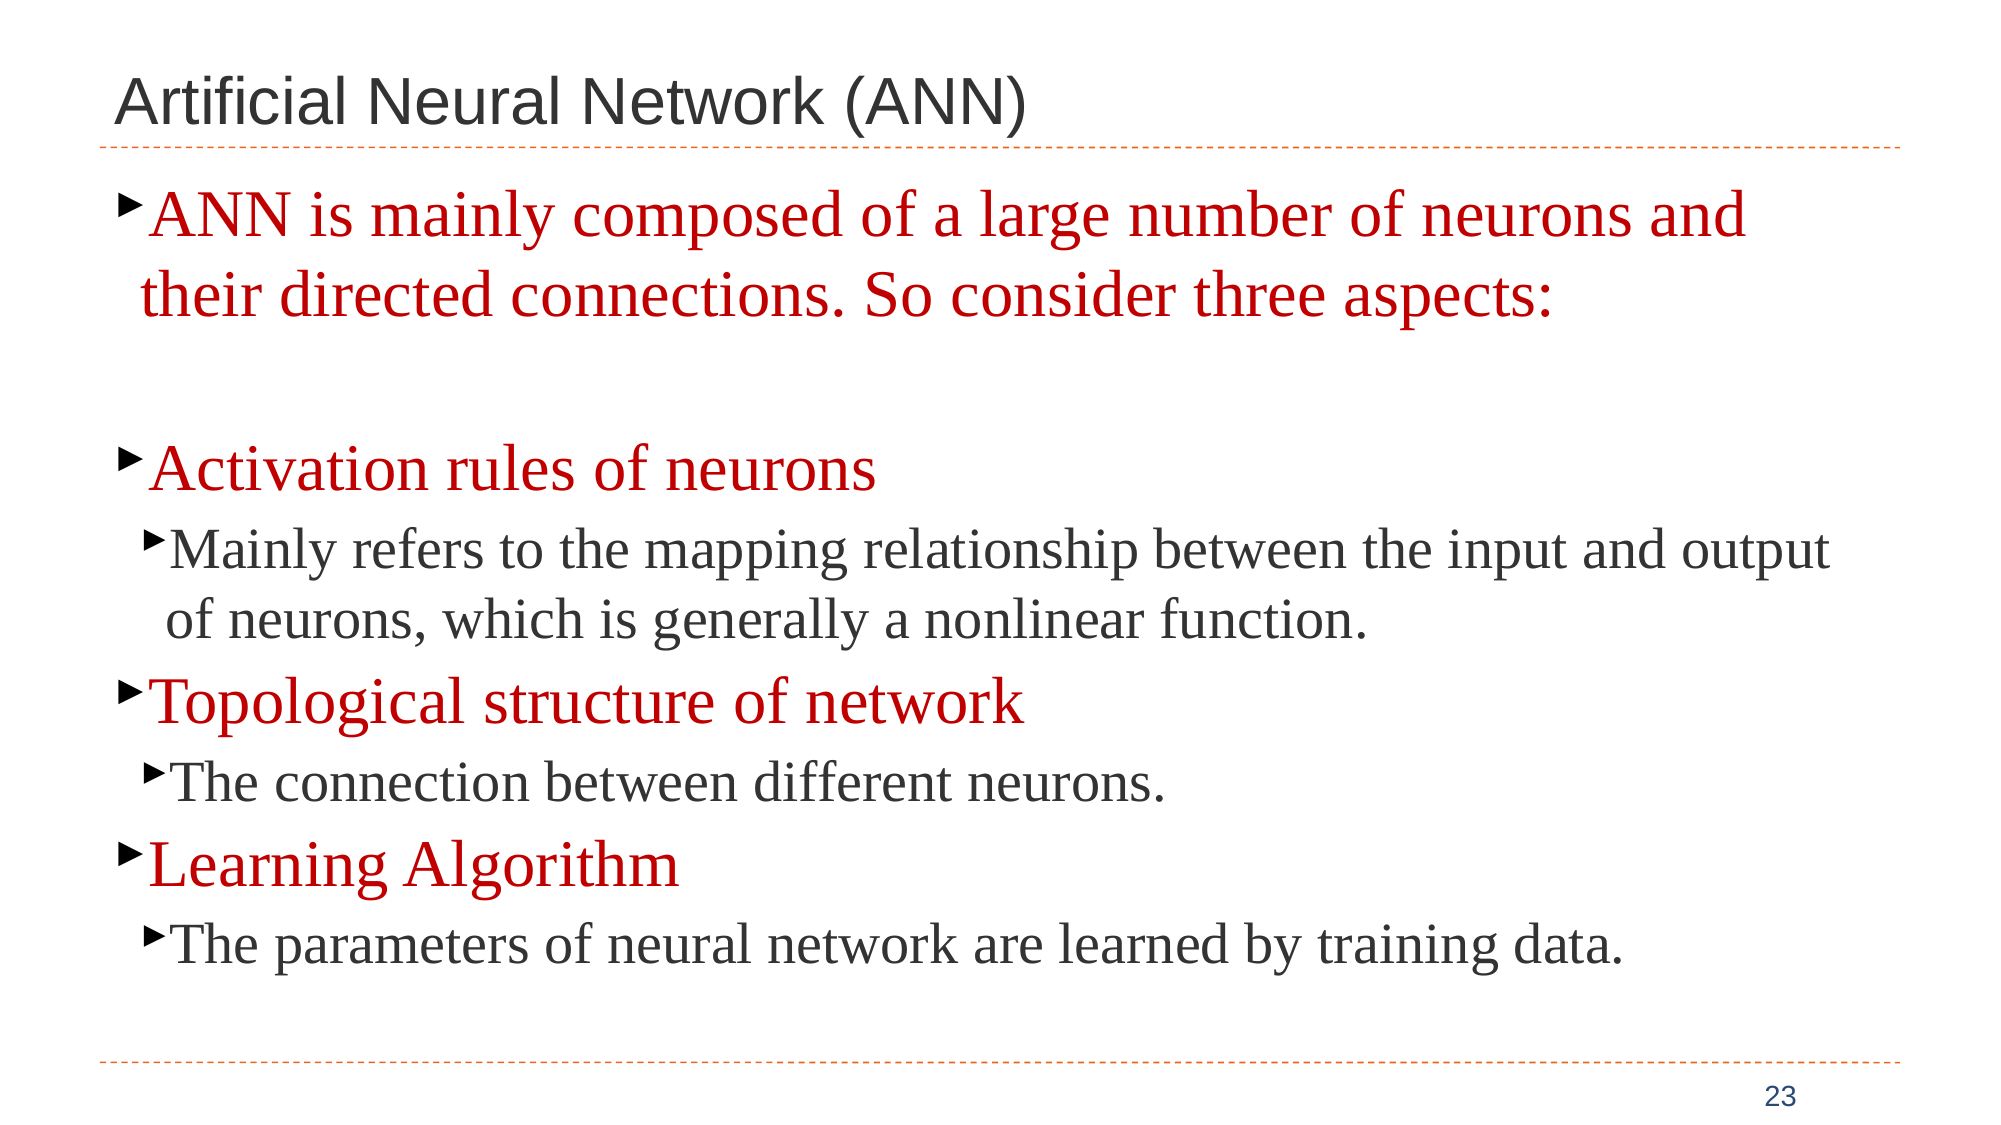

# Artificial Neural Network (ANN)
ANN is mainly composed of a large number of neurons and their directed connections. So consider three aspects:

Activation rules of neurons
Mainly refers to the mapping relationship between the input and output of neurons, which is generally a nonlinear function.
Topological structure of network
The connection between different neurons.
Learning Algorithm
The parameters of neural network are learned by training data.